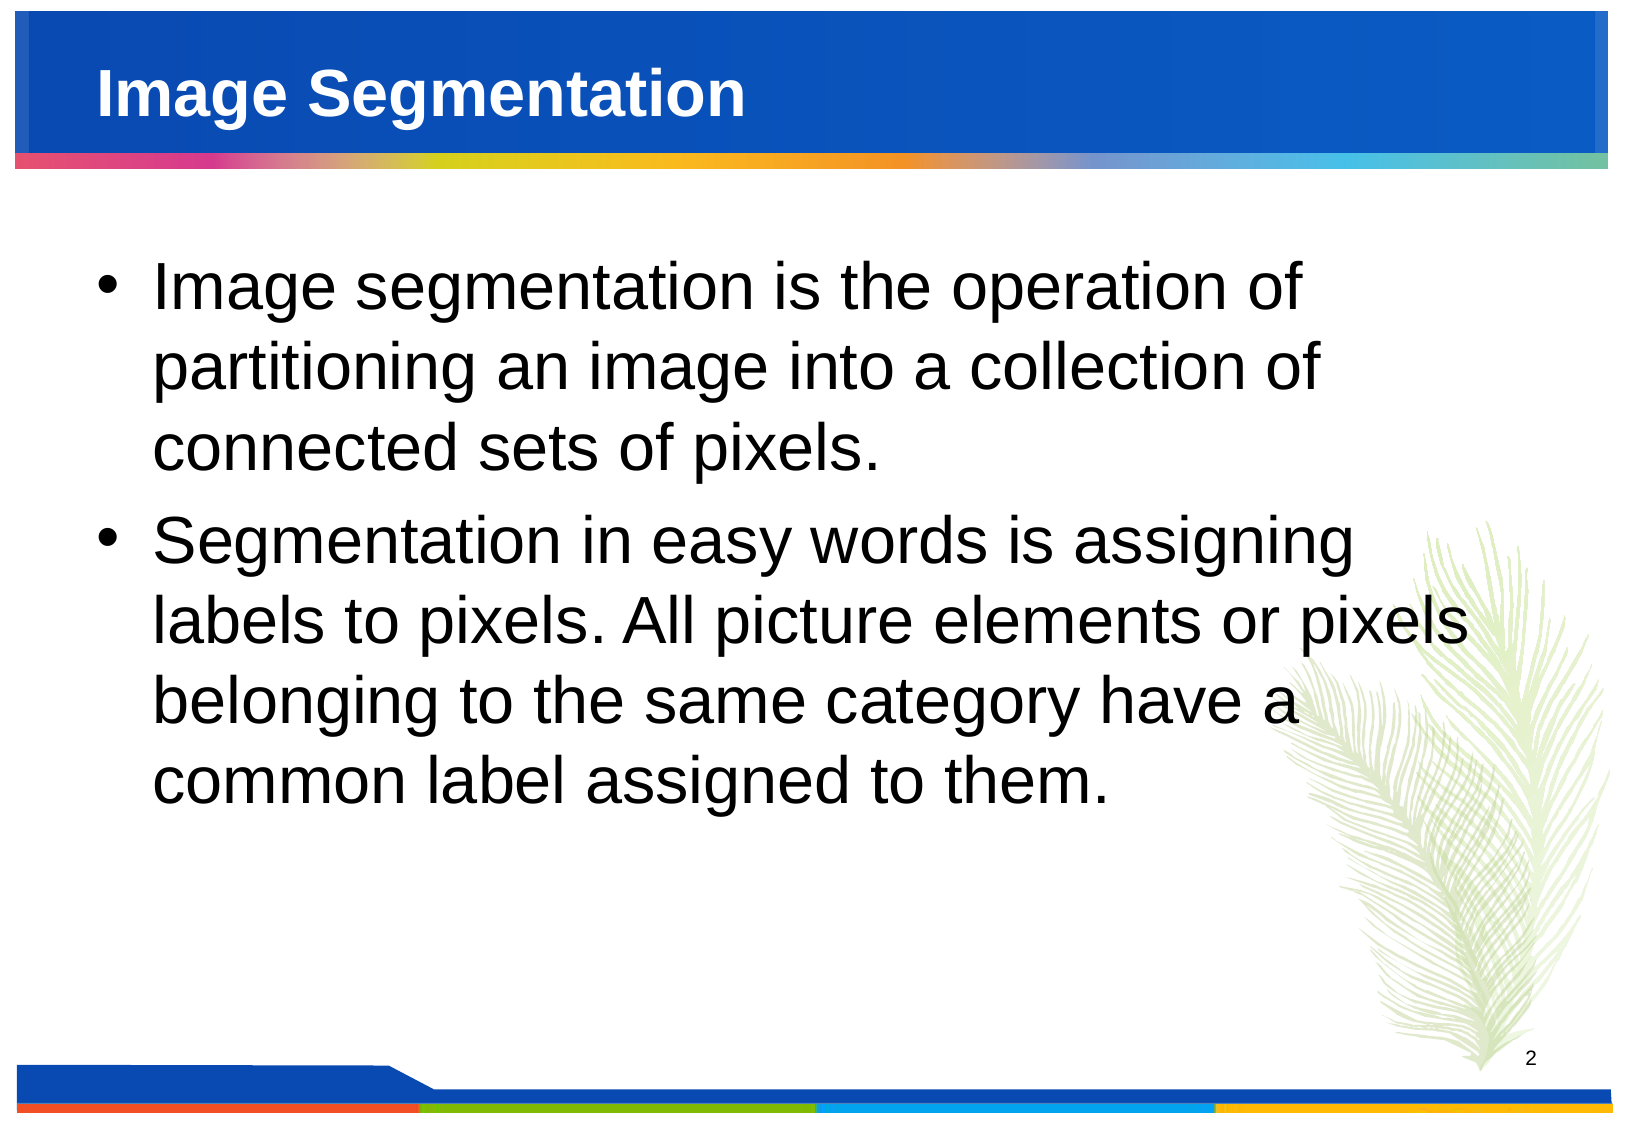

# Image Segmentation
Image segmentation is the operation of partitioning an image into a collection of connected sets of pixels.
Segmentation in easy words is assigning labels to pixels. All picture elements or pixels belonging to the same category have a common label assigned to them.

2